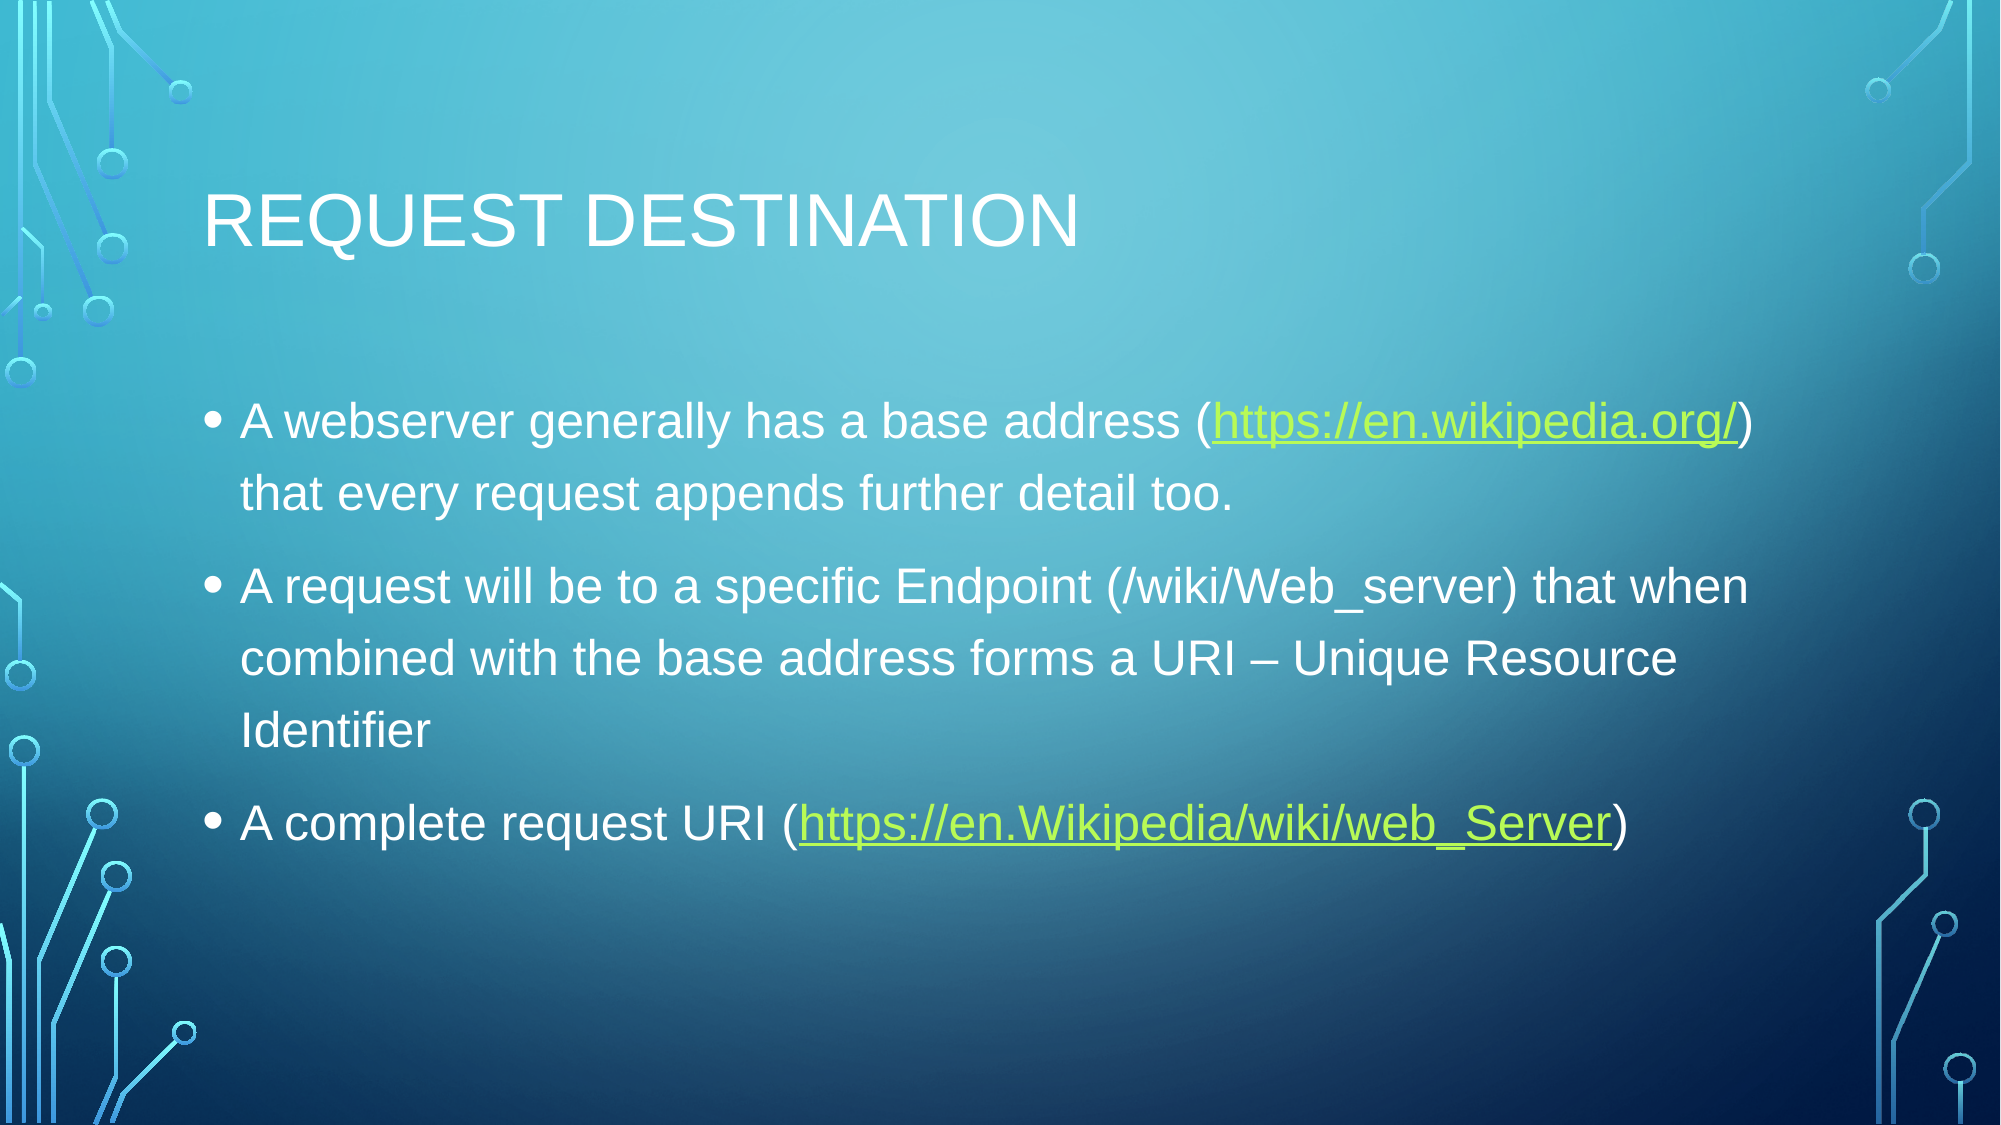

# Request Destination
A webserver generally has a base address (https://en.wikipedia.org/) that every request appends further detail too.
A request will be to a specific Endpoint (/wiki/Web_server) that when combined with the base address forms a URI – Unique Resource Identifier
A complete request URI (https://en.Wikipedia/wiki/web_Server)